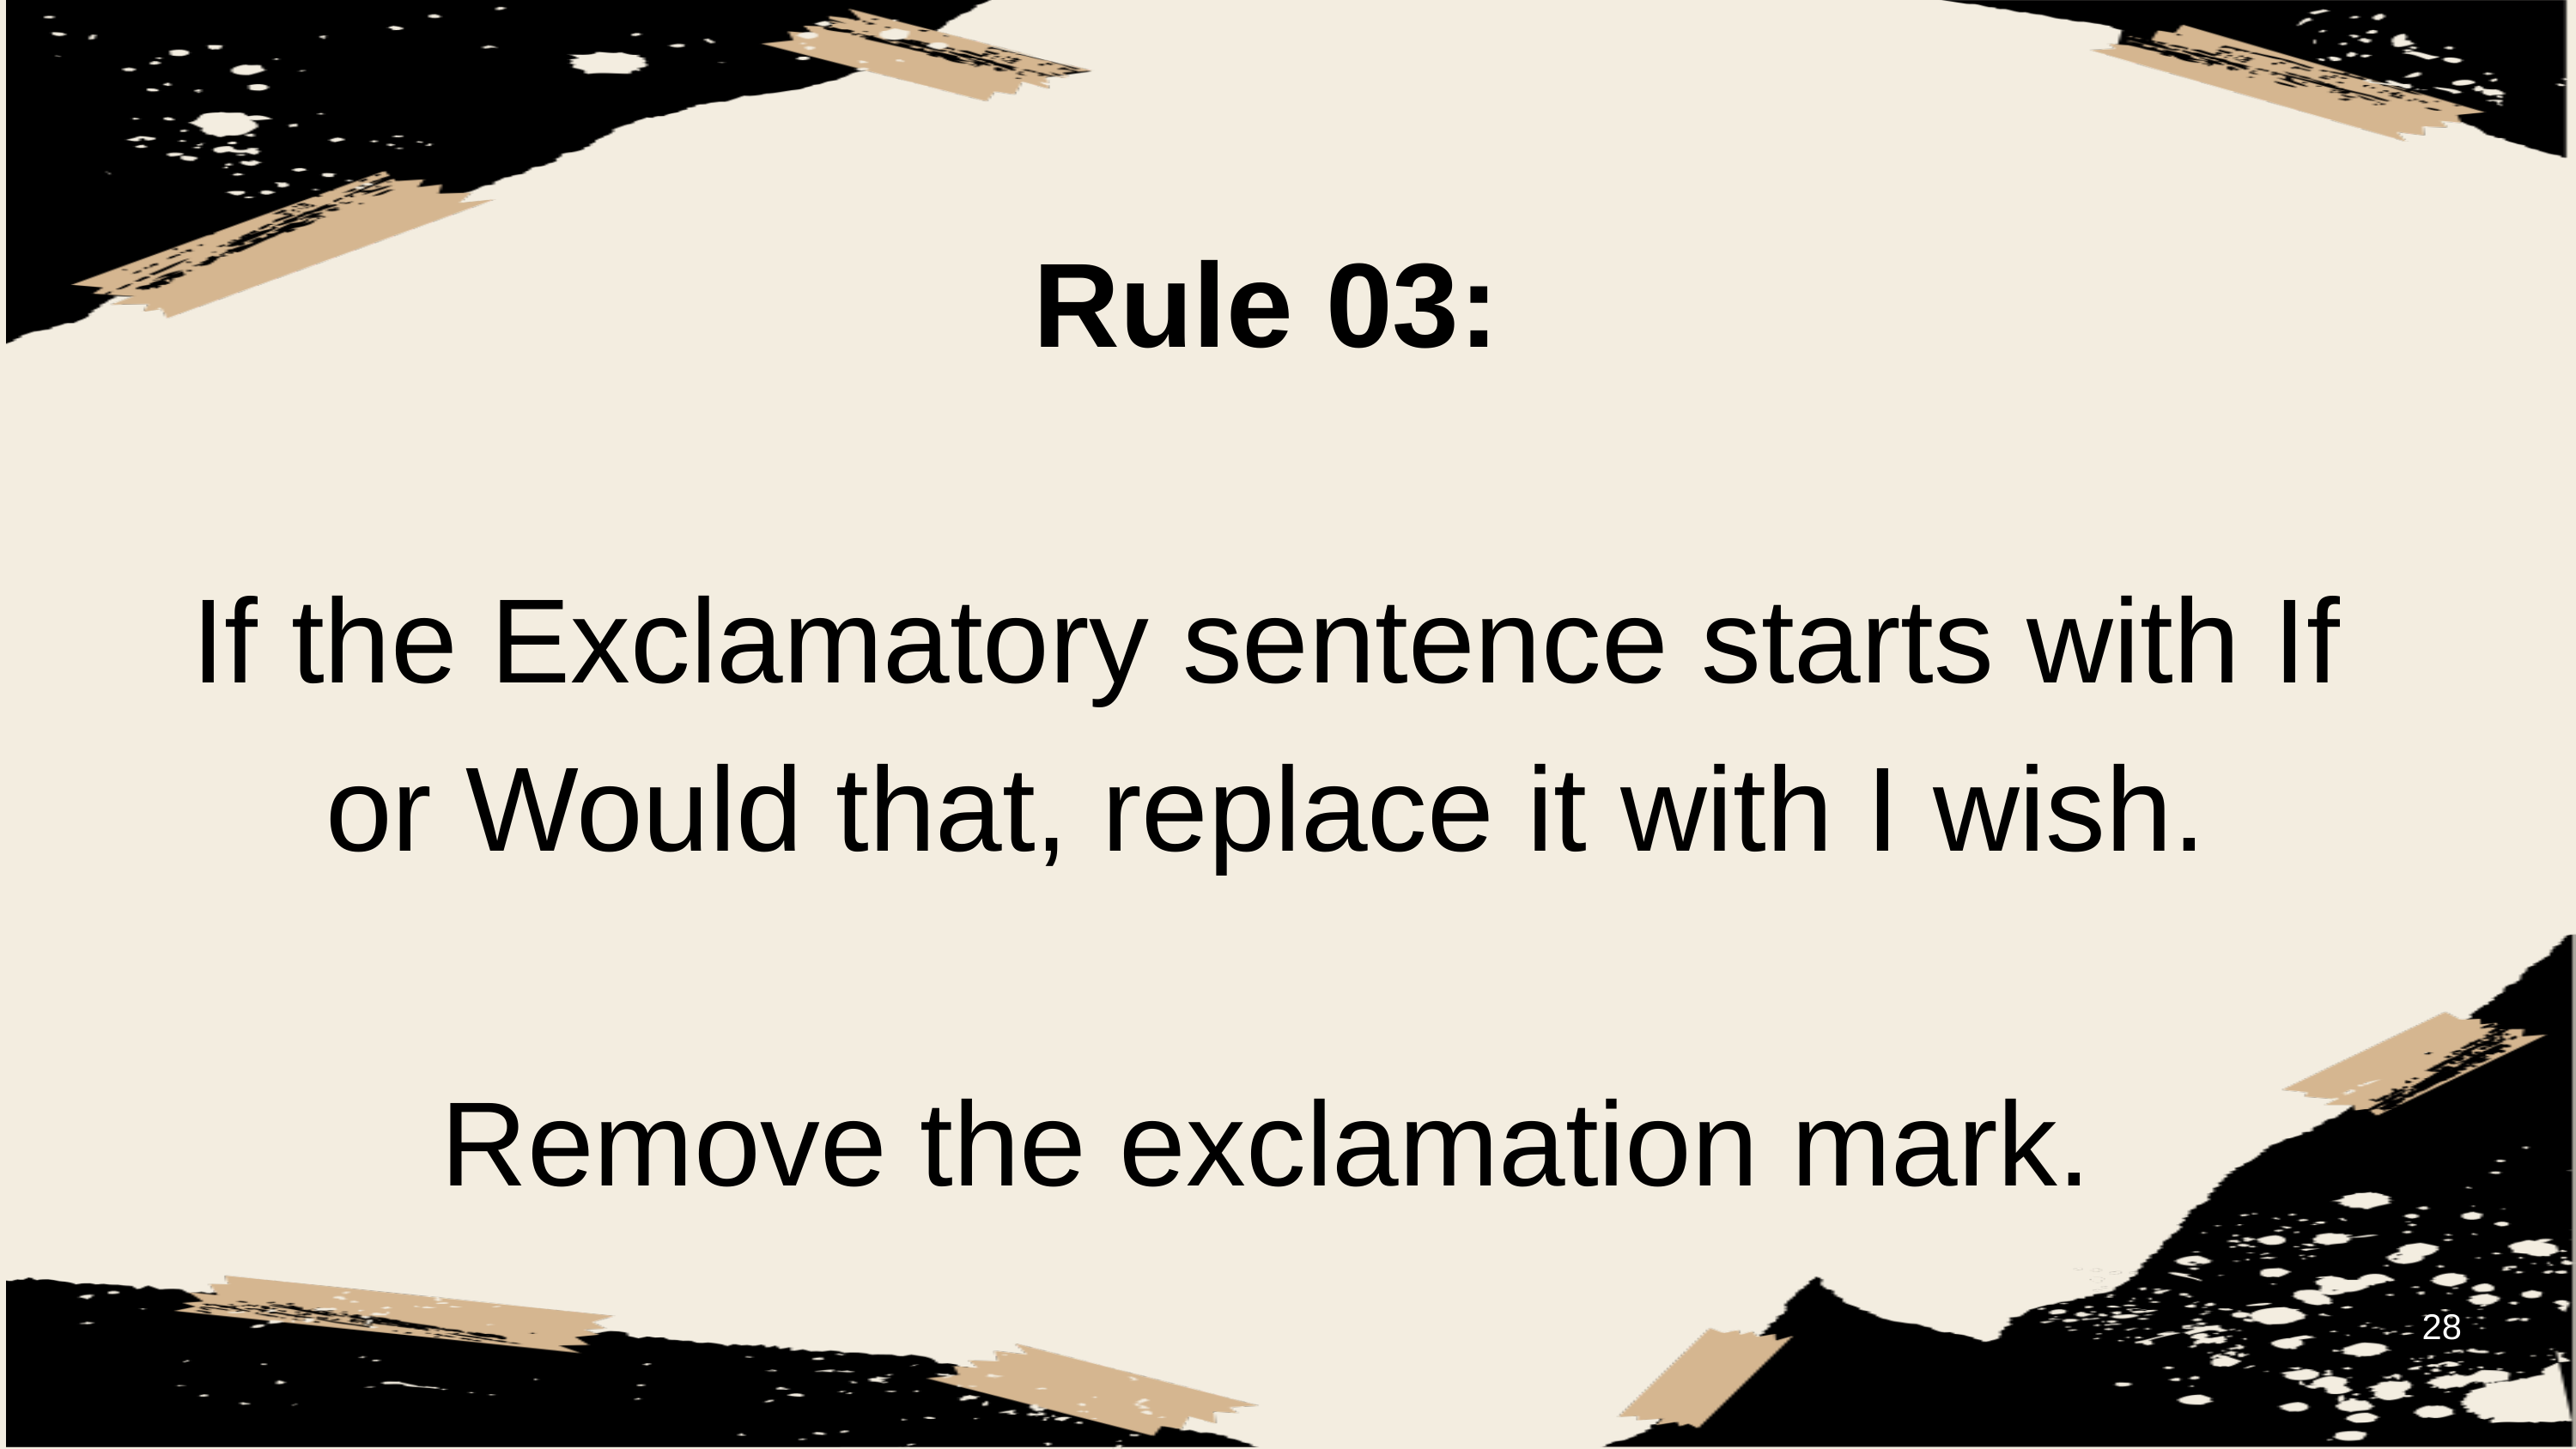

Rule 03:

If the Exclamatory sentence starts with If or Would that, replace it with I wish.

Remove the exclamation mark.

28